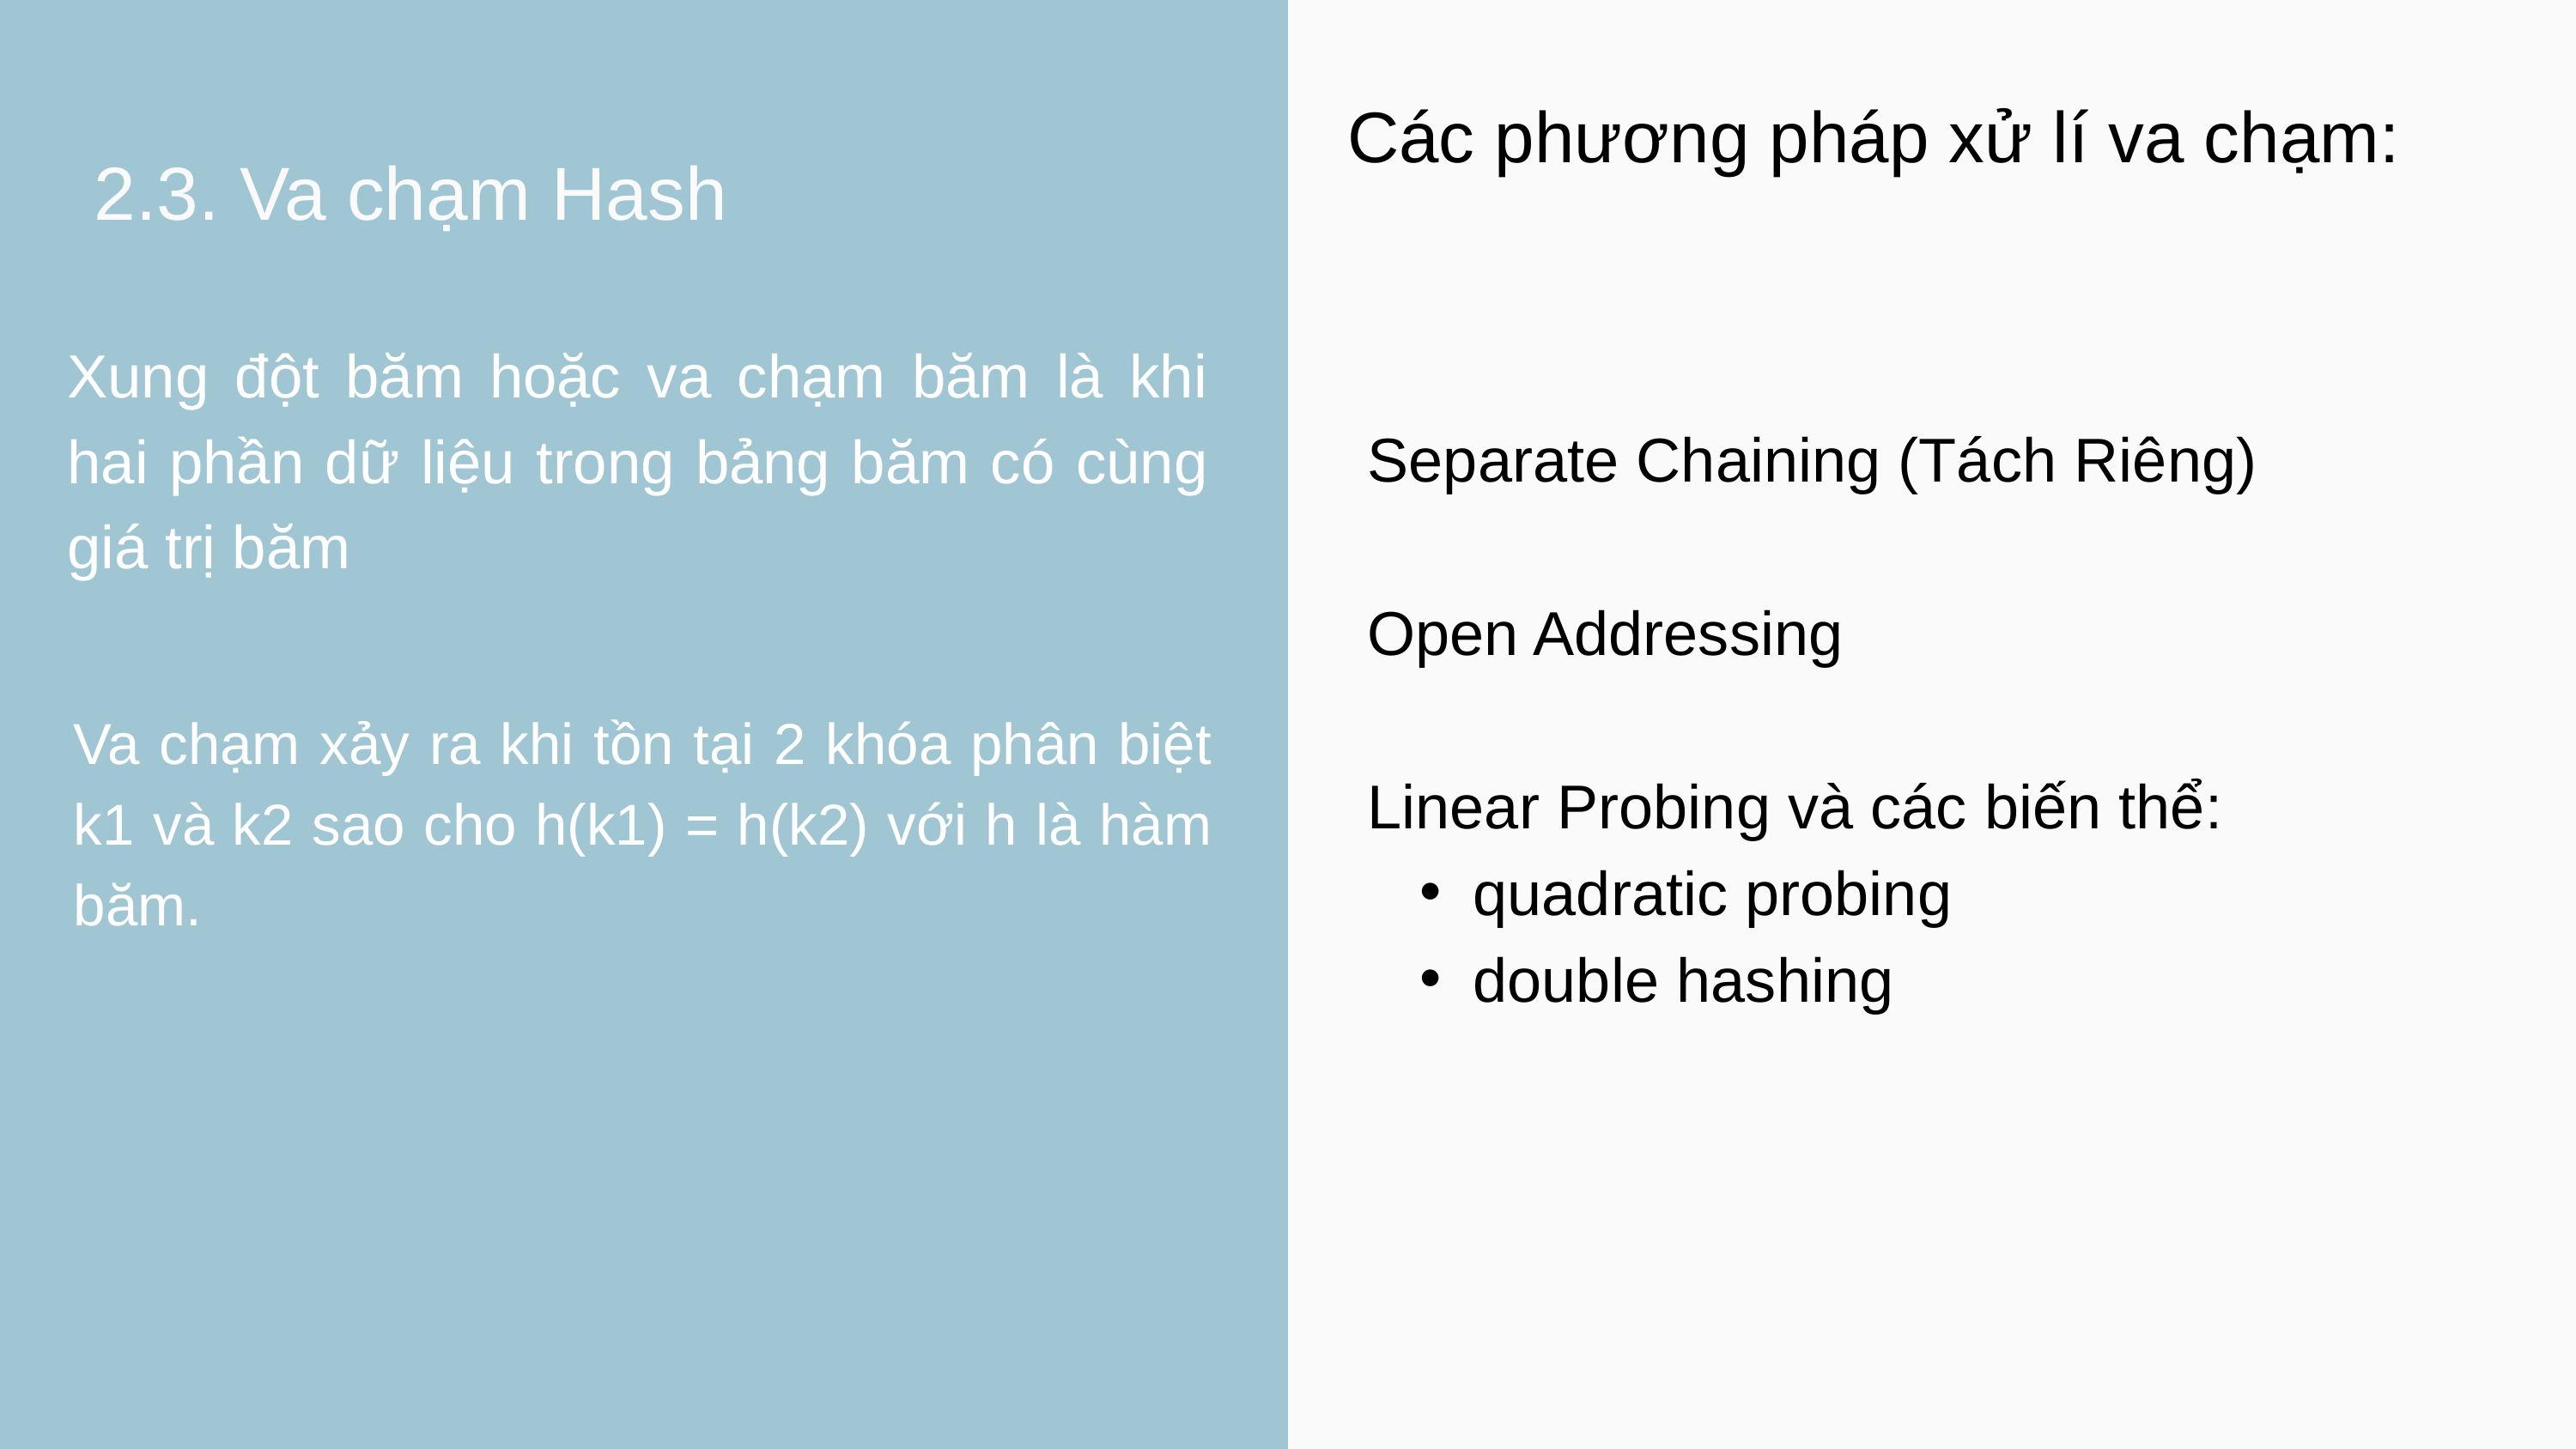

Các phương pháp xử lí va chạm:
2.3. Va chạm Hash

Xung đột băm hoặc va chạm băm là khi hai phần dữ liệu trong bảng băm có cùng giá trị băm
Separate Chaining (Tách Riêng)

Open Addressing

Linear Probing và các biến thể:
quadratic probing
double hashing

Va chạm xảy ra khi tồn tại 2 khóa phân biệt k1 và k2 sao cho h(k1) = h(k2) với h là hàm băm.